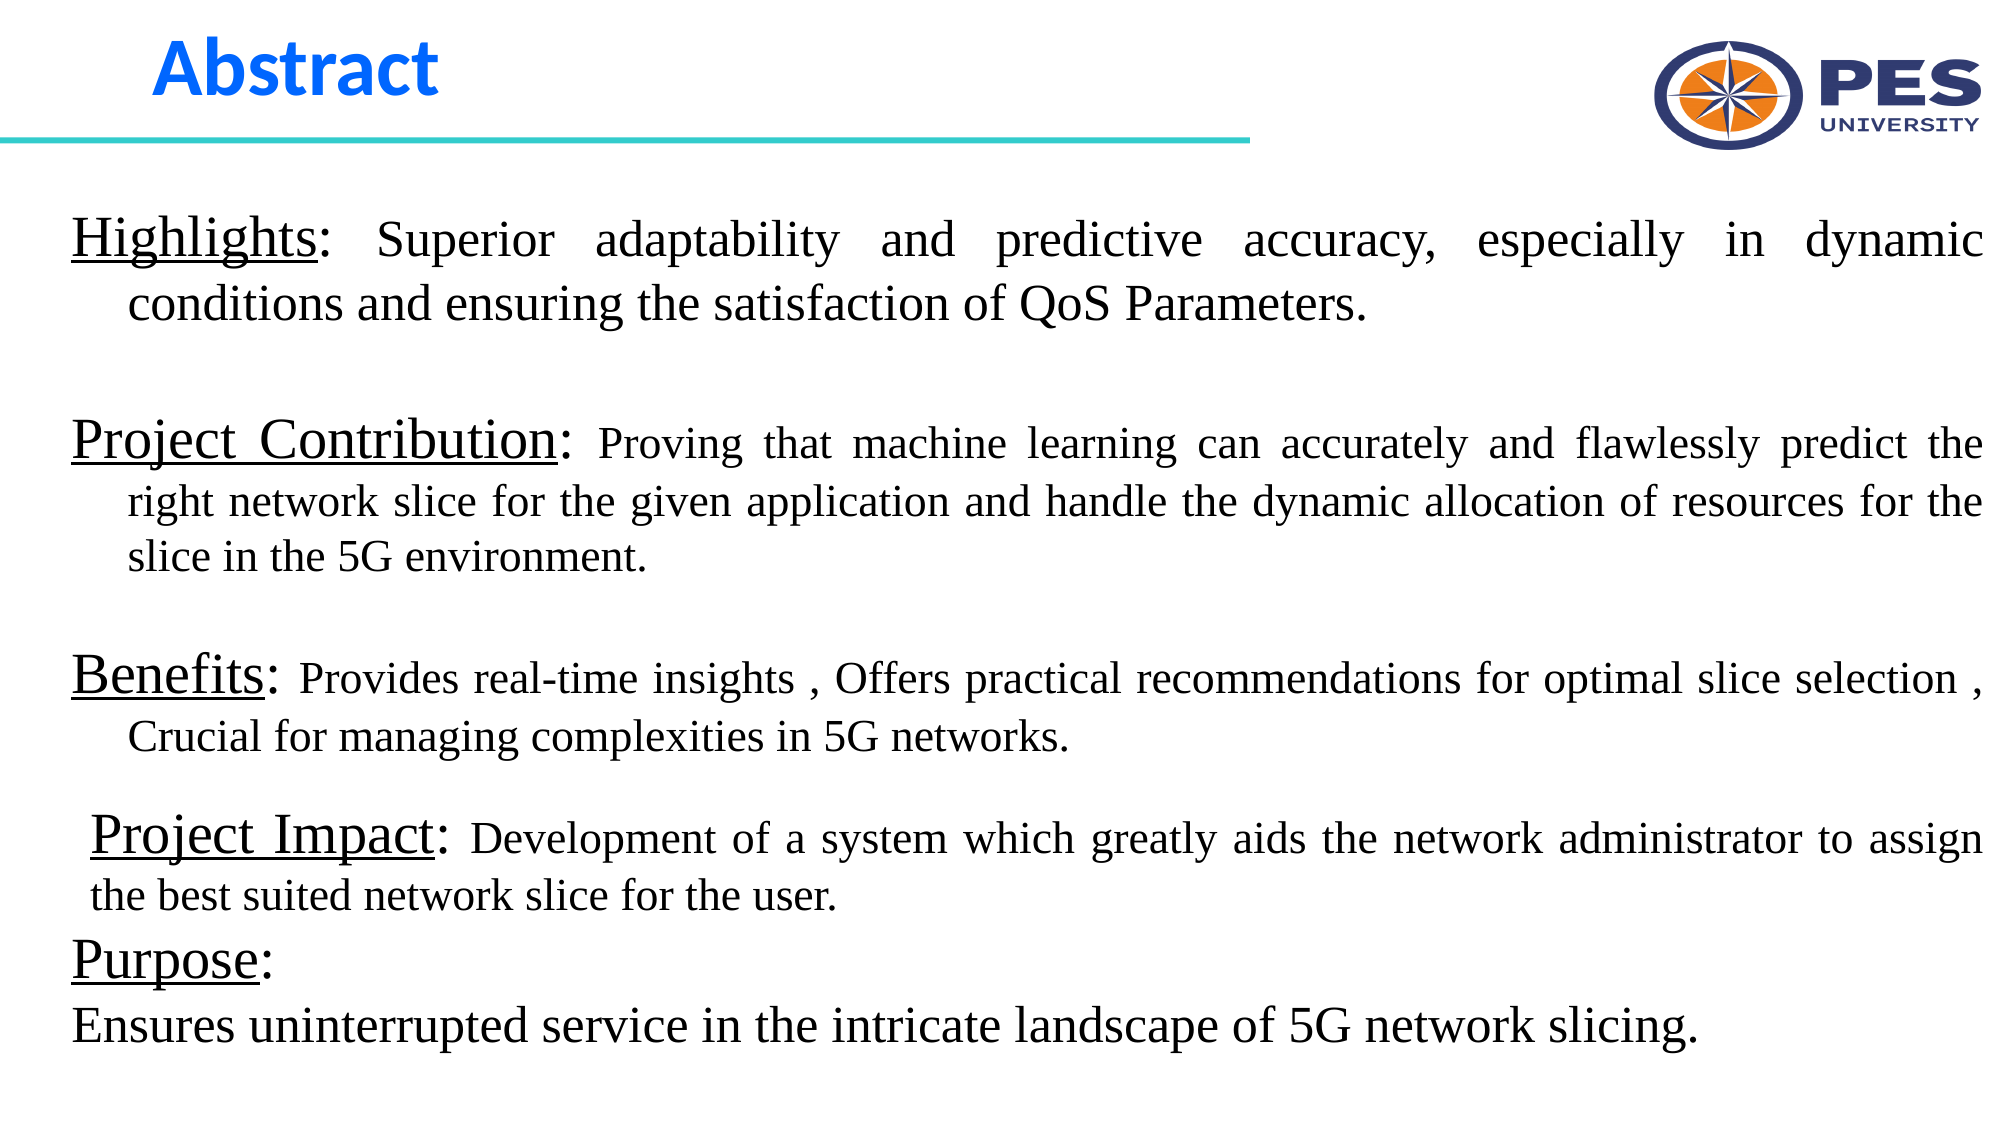

# Abstract

Highlights: Superior adaptability and predictive accuracy, especially in dynamic conditions and ensuring the satisfaction of QoS Parameters.

Project Contribution: Proving that machine learning can accurately and flawlessly predict the right network slice for the given application and handle the dynamic allocation of resources for the slice in the 5G environment.

Benefits: Provides real-time insights , Offers practical recommendations for optimal slice selection , Crucial for managing complexities in 5G networks.

Project Impact: Development of a system which greatly aids the network administrator to assign the best suited network slice for the user.
Purpose:
Ensures uninterrupted service in the intricate landscape of 5G network slicing.